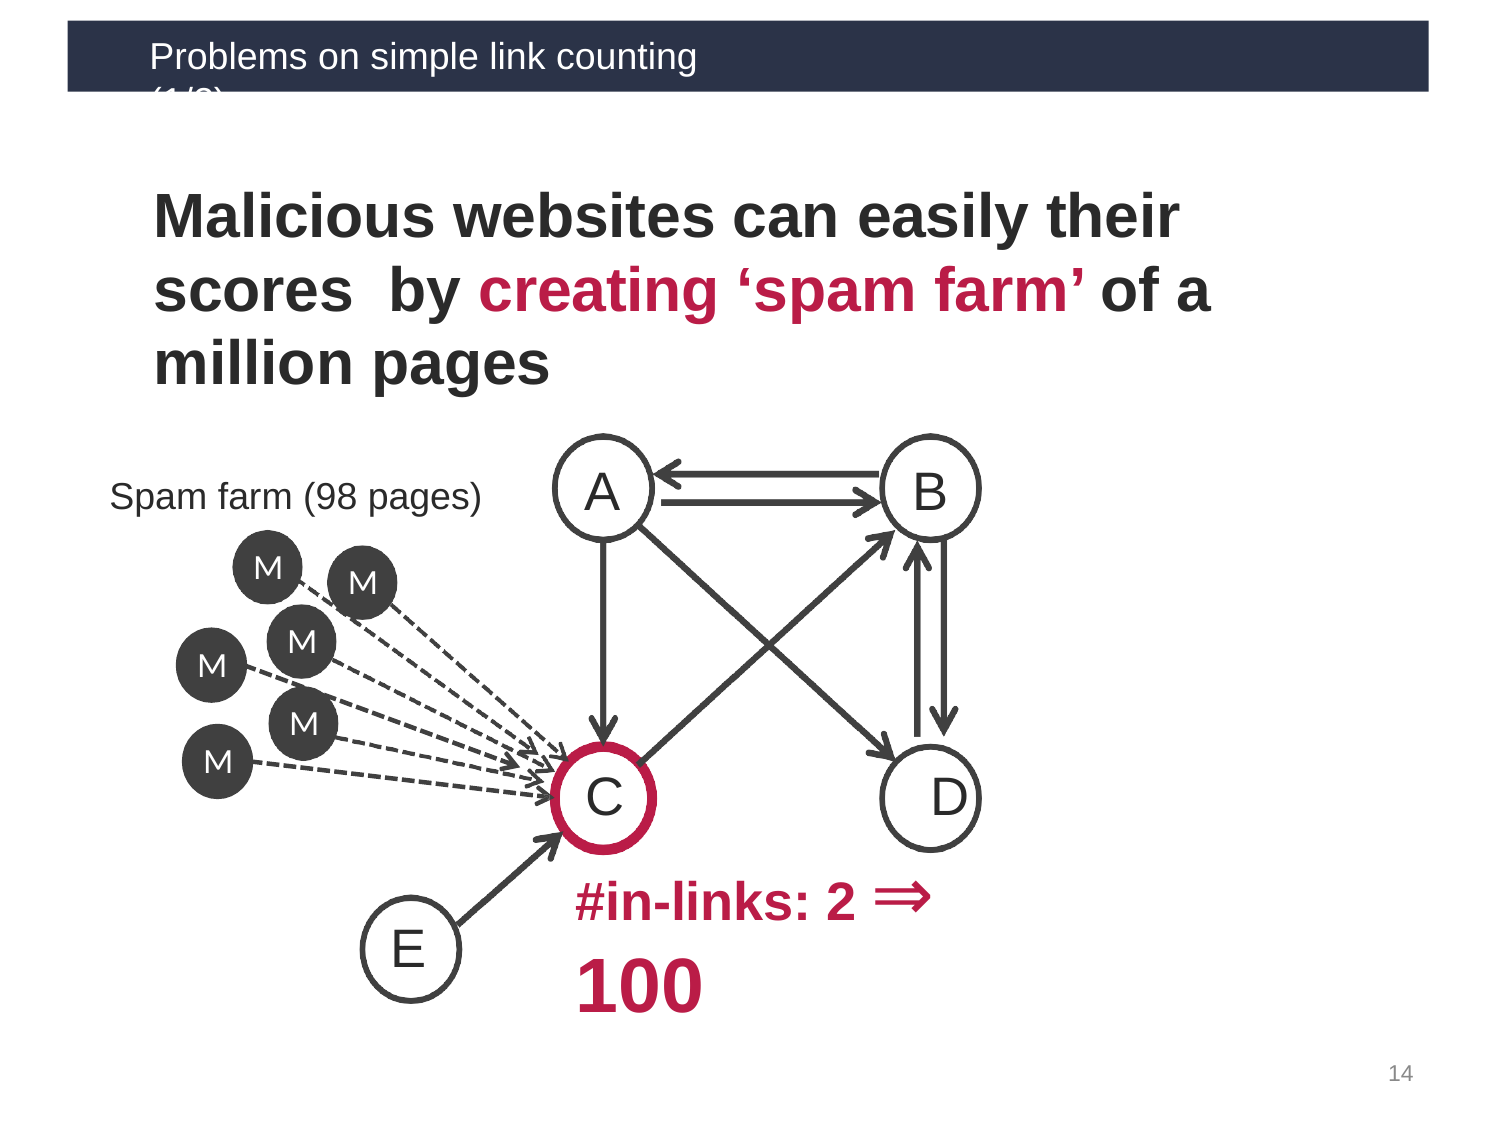

Problems on simple link counting (1/2)
# Malicious websites can easily their scores  by creating ‘spam farm’ of a million pages

A
B
Spam farm (98 pages)
M
M
M

M
M

M
C	D
#in-links: 2 ⇒ 100

E
14